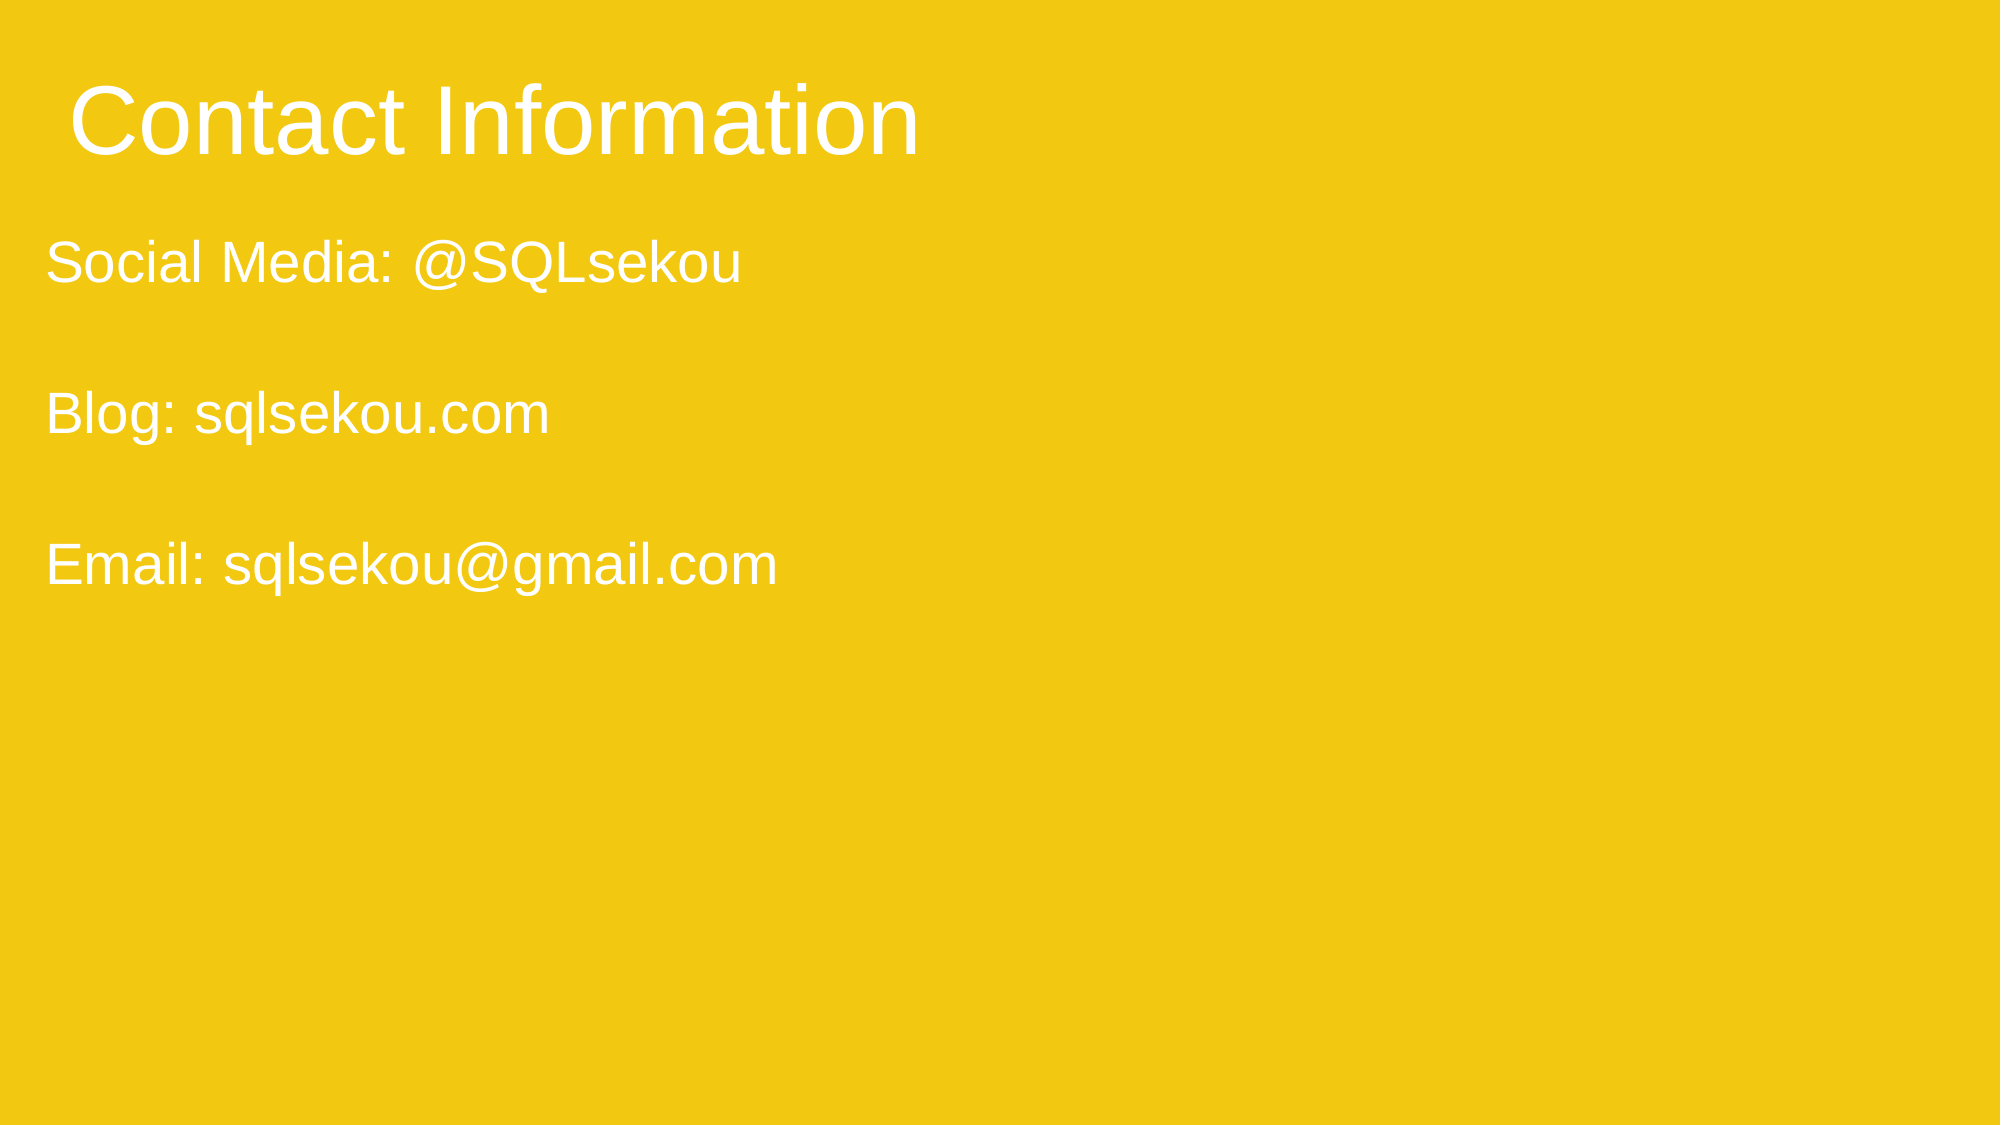

# Contact Information
Social Media: @SQLsekou

Blog: sqlsekou.com

Email: sqlsekou@gmail.com